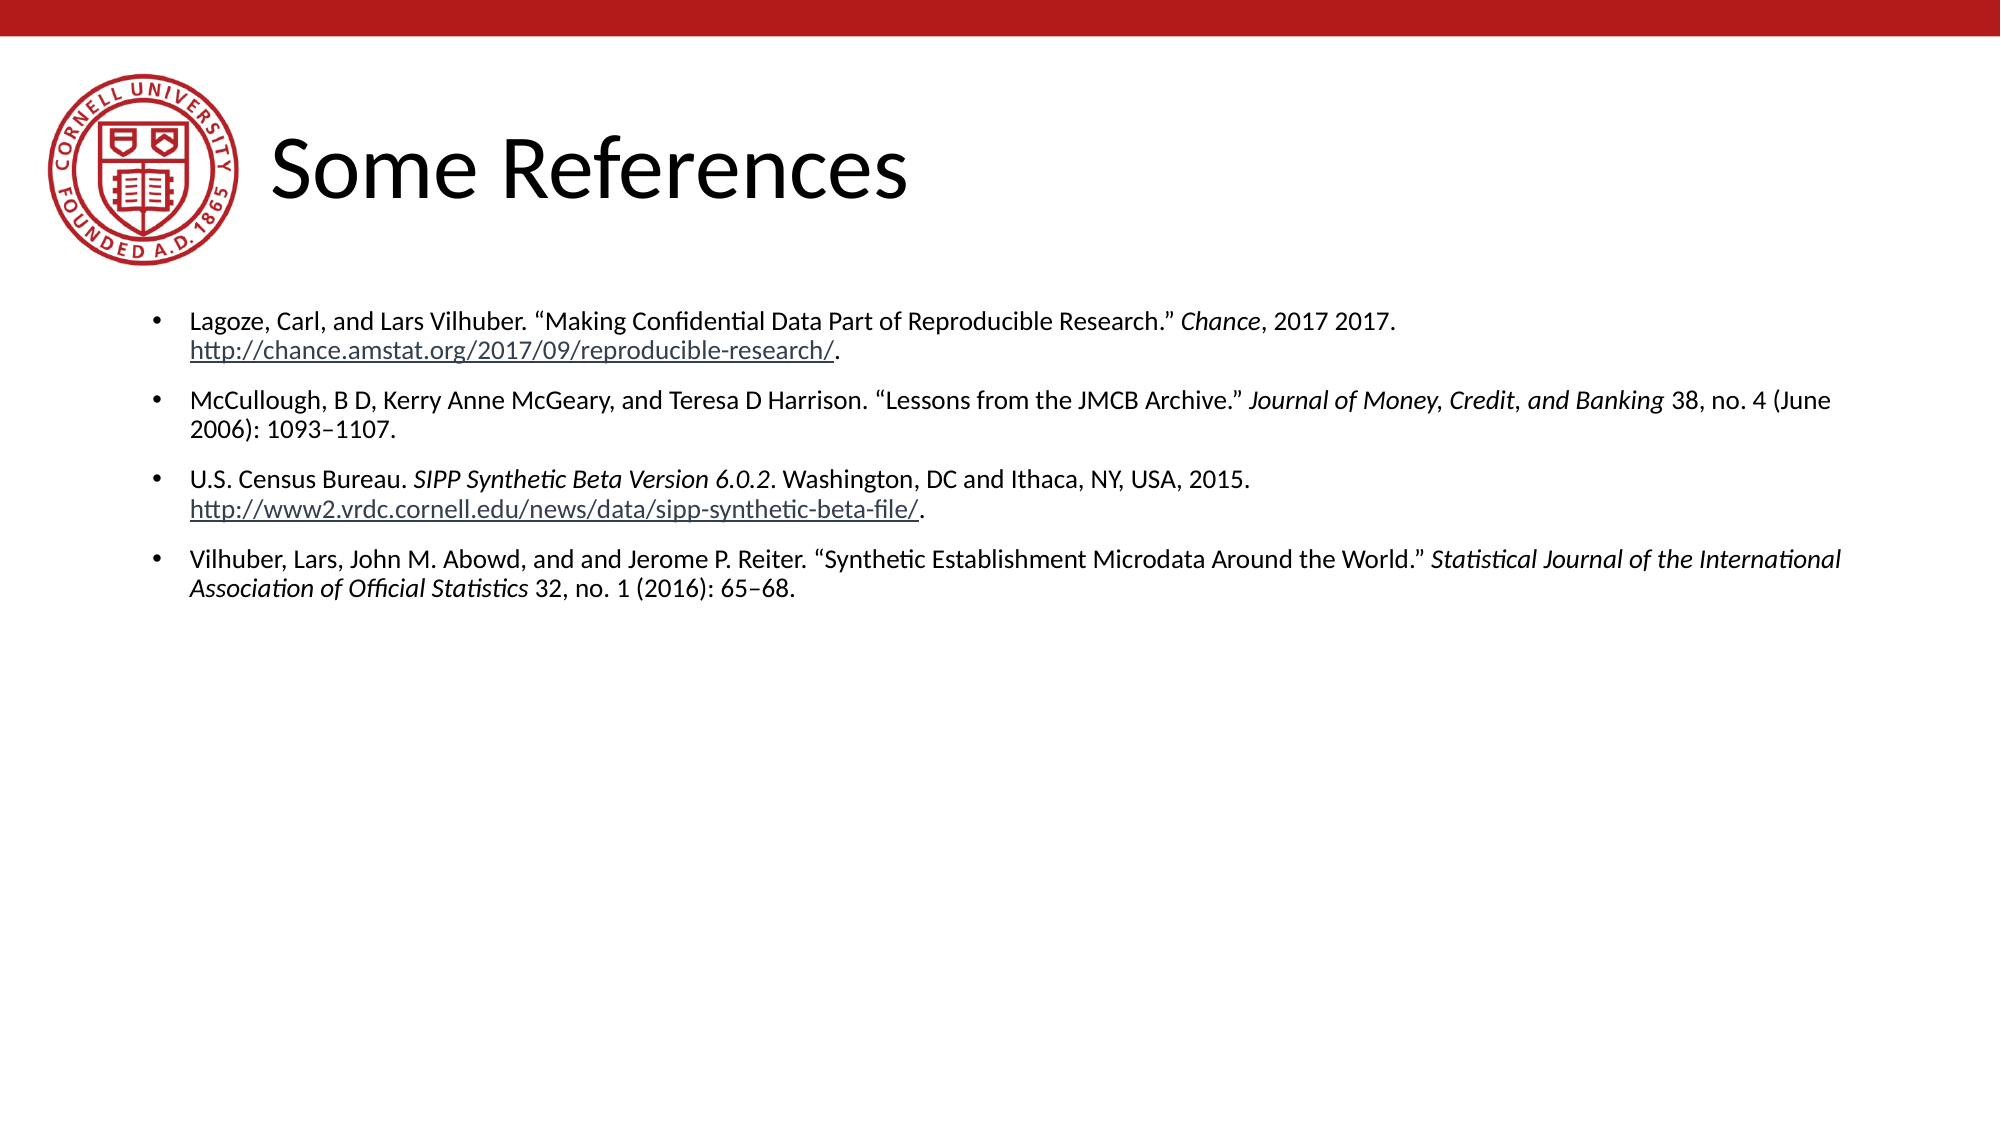

# Some References
Lagoze, Carl, and Lars Vilhuber. “Making Confidential Data Part of Reproducible Research.” Chance, 2017 2017. http://chance.amstat.org/2017/09/reproducible-research/.
McCullough, B D, Kerry Anne McGeary, and Teresa D Harrison. “Lessons from the JMCB Archive.” Journal of Money, Credit, and Banking 38, no. 4 (June 2006): 1093–1107.
U.S. Census Bureau. SIPP Synthetic Beta Version 6.0.2. Washington, DC and Ithaca, NY, USA, 2015. http://www2.vrdc.cornell.edu/news/data/sipp-synthetic-beta-file/.
Vilhuber, Lars, John M. Abowd, and and Jerome P. Reiter. “Synthetic Establishment Microdata Around the World.” Statistical Journal of the International Association of Official Statistics 32, no. 1 (2016): 65–68.